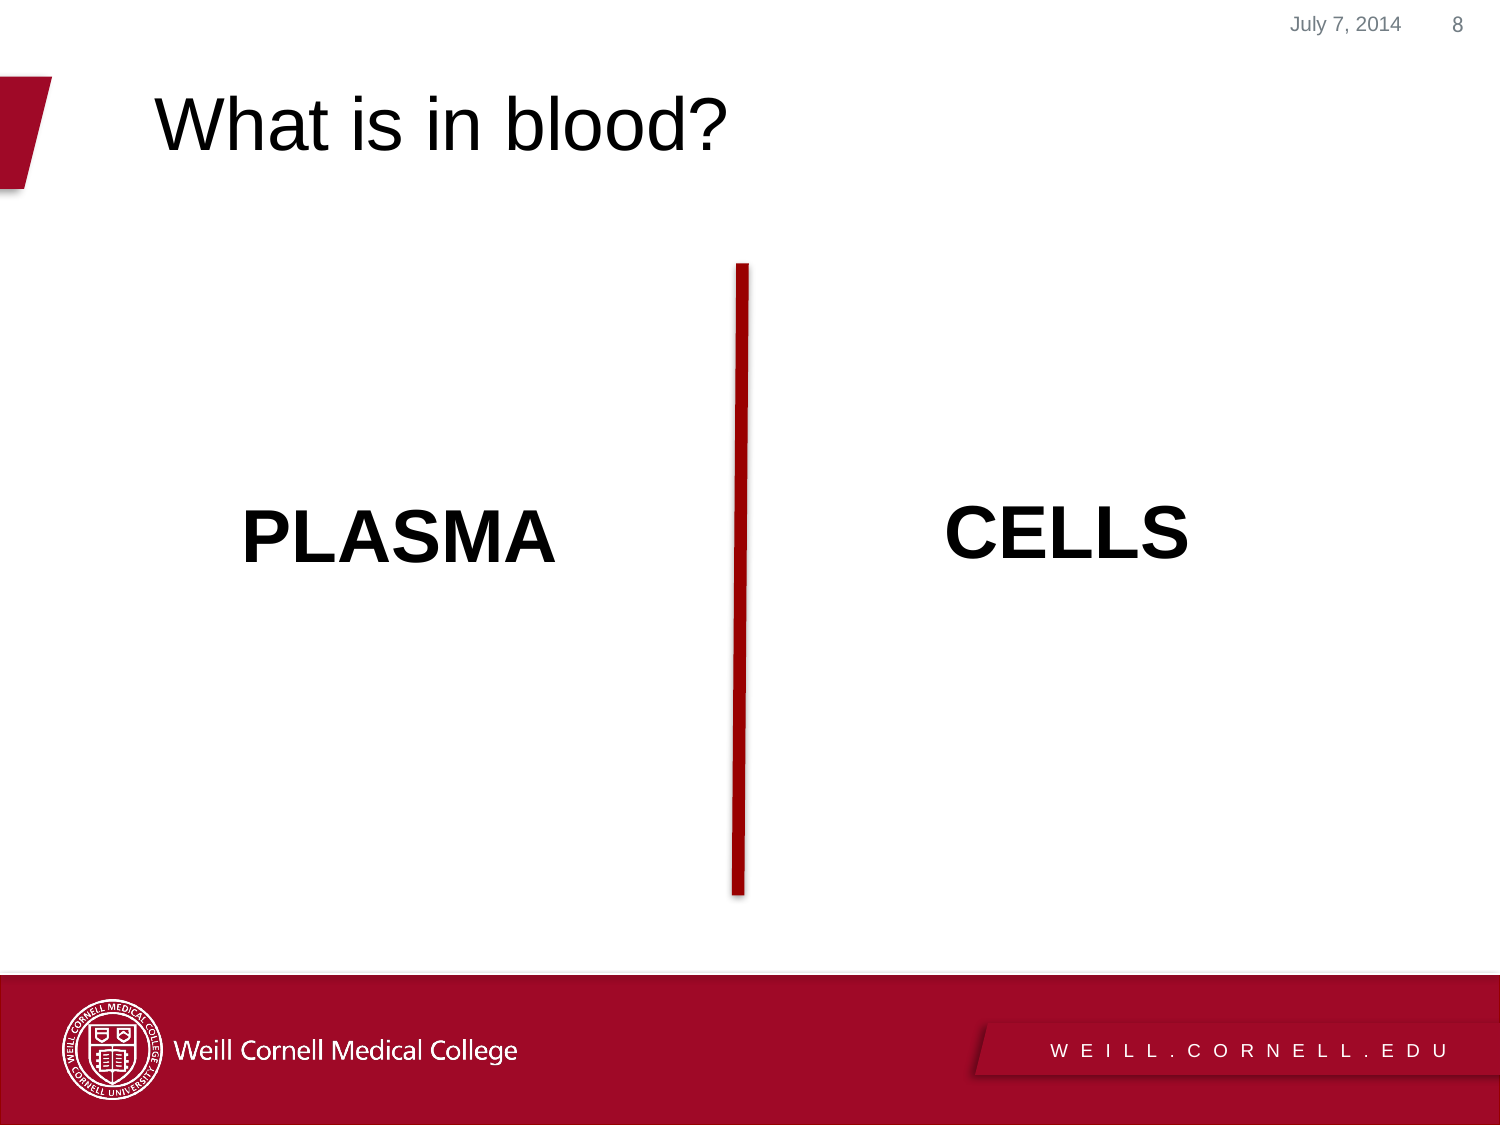

July 7, 2014
8
What is in blood?

CELLS
PLASMA